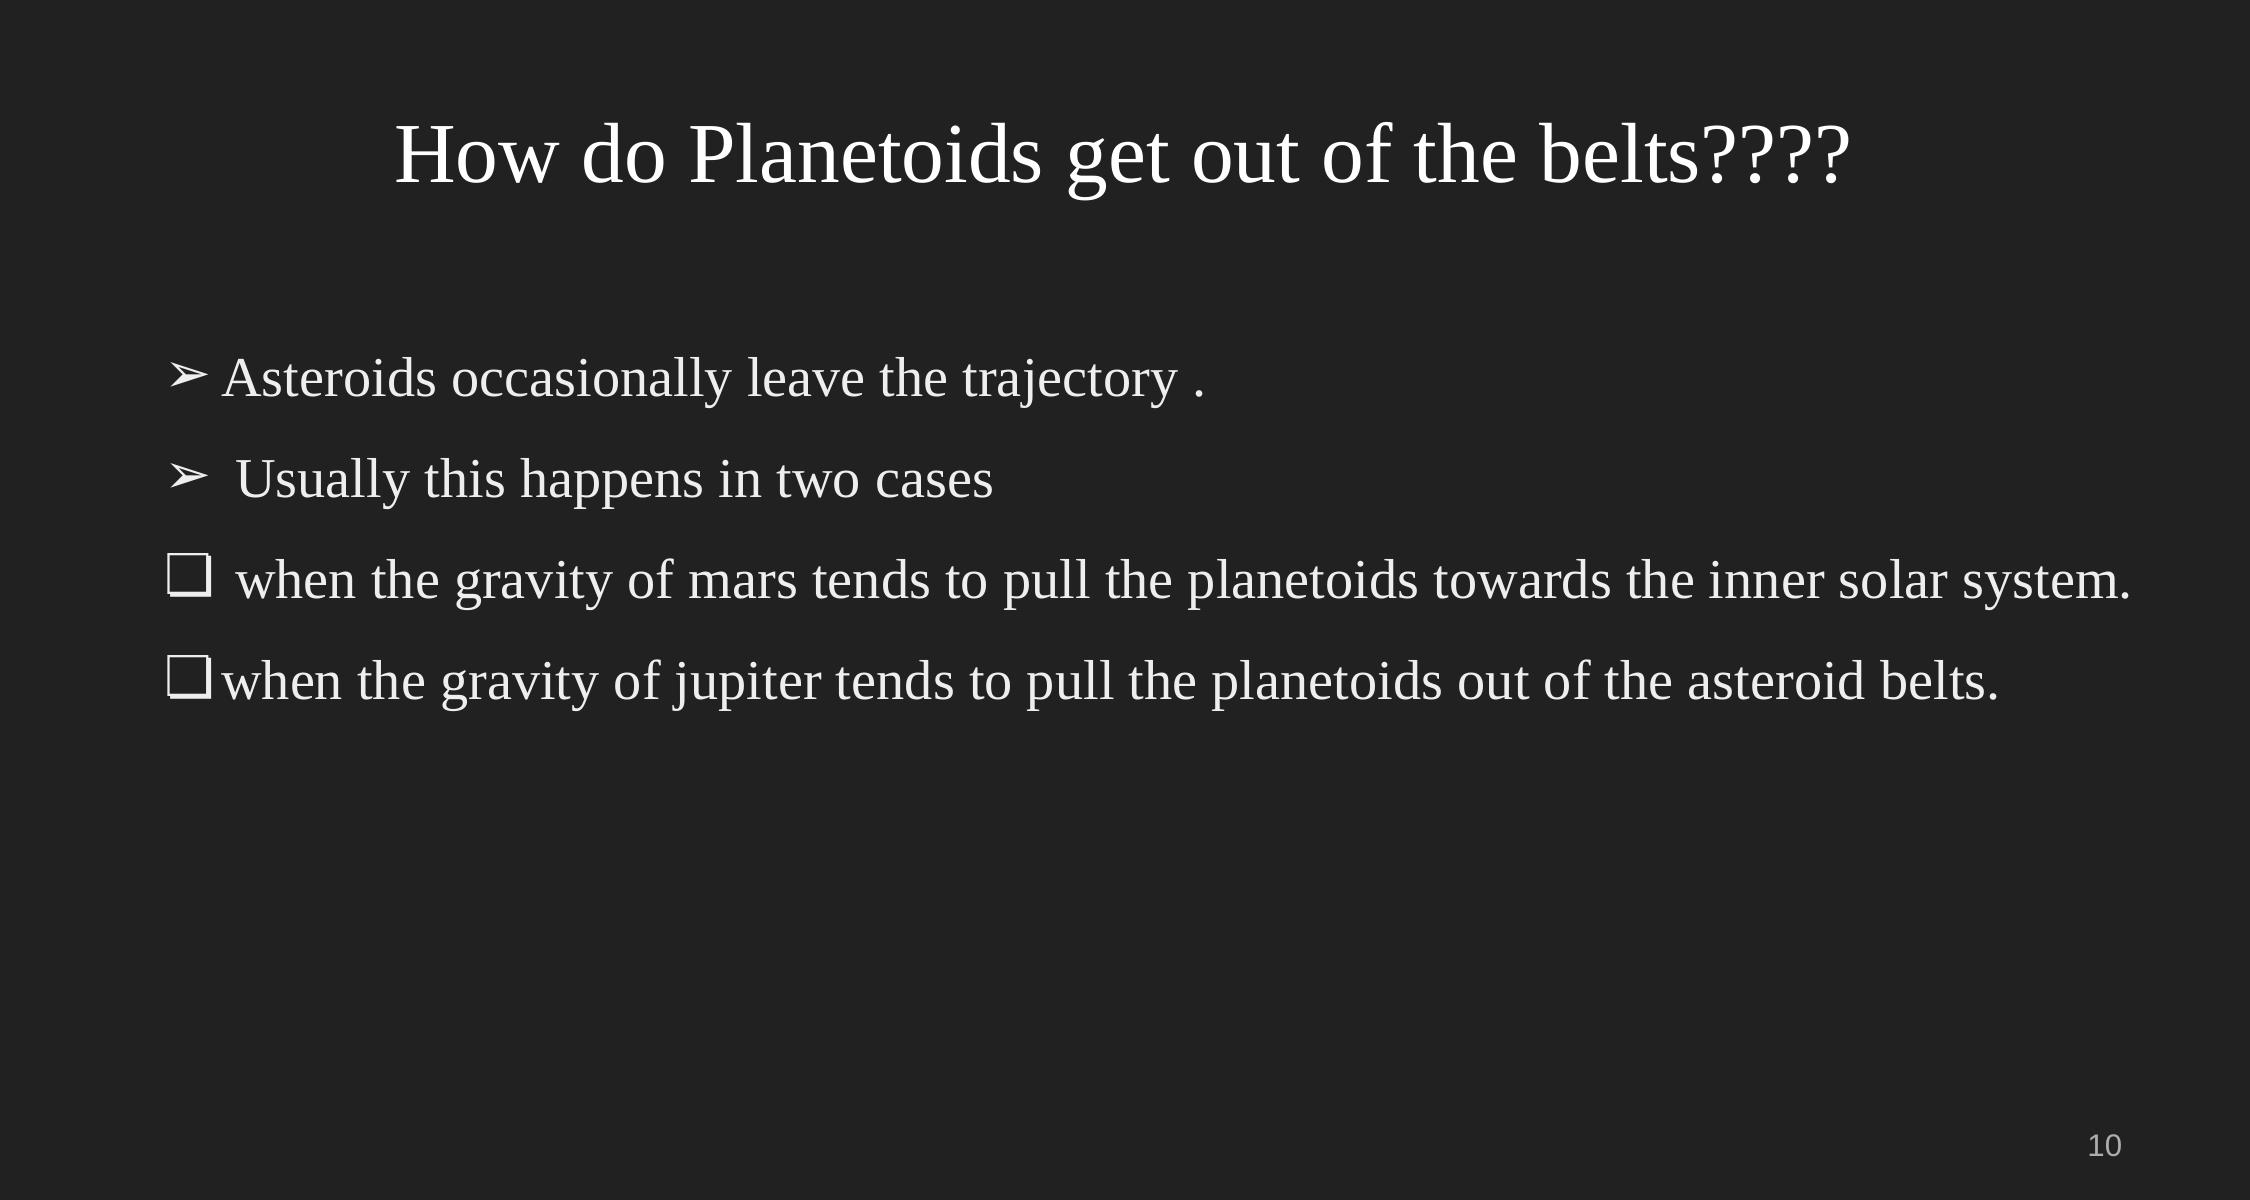

# How do Planetoids get out of the belts????
Asteroids occasionally leave the trajectory .
 Usually this happens in two cases
 when the gravity of mars tends to pull the planetoids towards the inner solar system.
when the gravity of jupiter tends to pull the planetoids out of the asteroid belts.
10